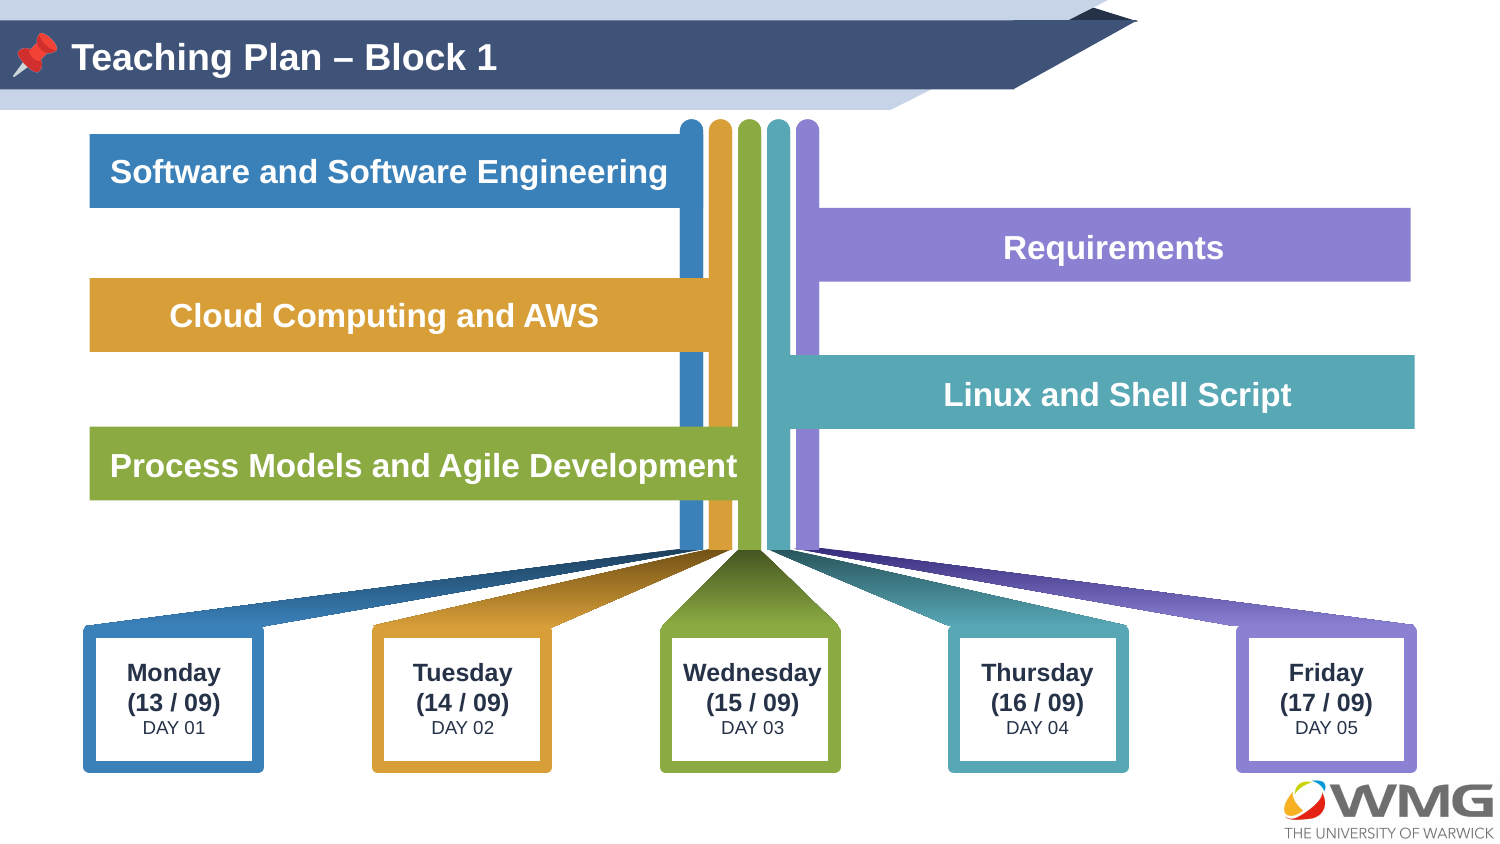

# Teaching Plan – Block 1

Software and Software Engineering

Requirements

Cloud Computing and AWS

Linux and Shell Script

Process Models and Agile Development

Monday
(13 / 09)
DAY 01
Tuesday
(14 / 09)
DAY 02
Wednesday
(15 / 09)
DAY 03
Thursday
(16 / 09)
DAY 04
Friday
(17 / 09)
DAY 05